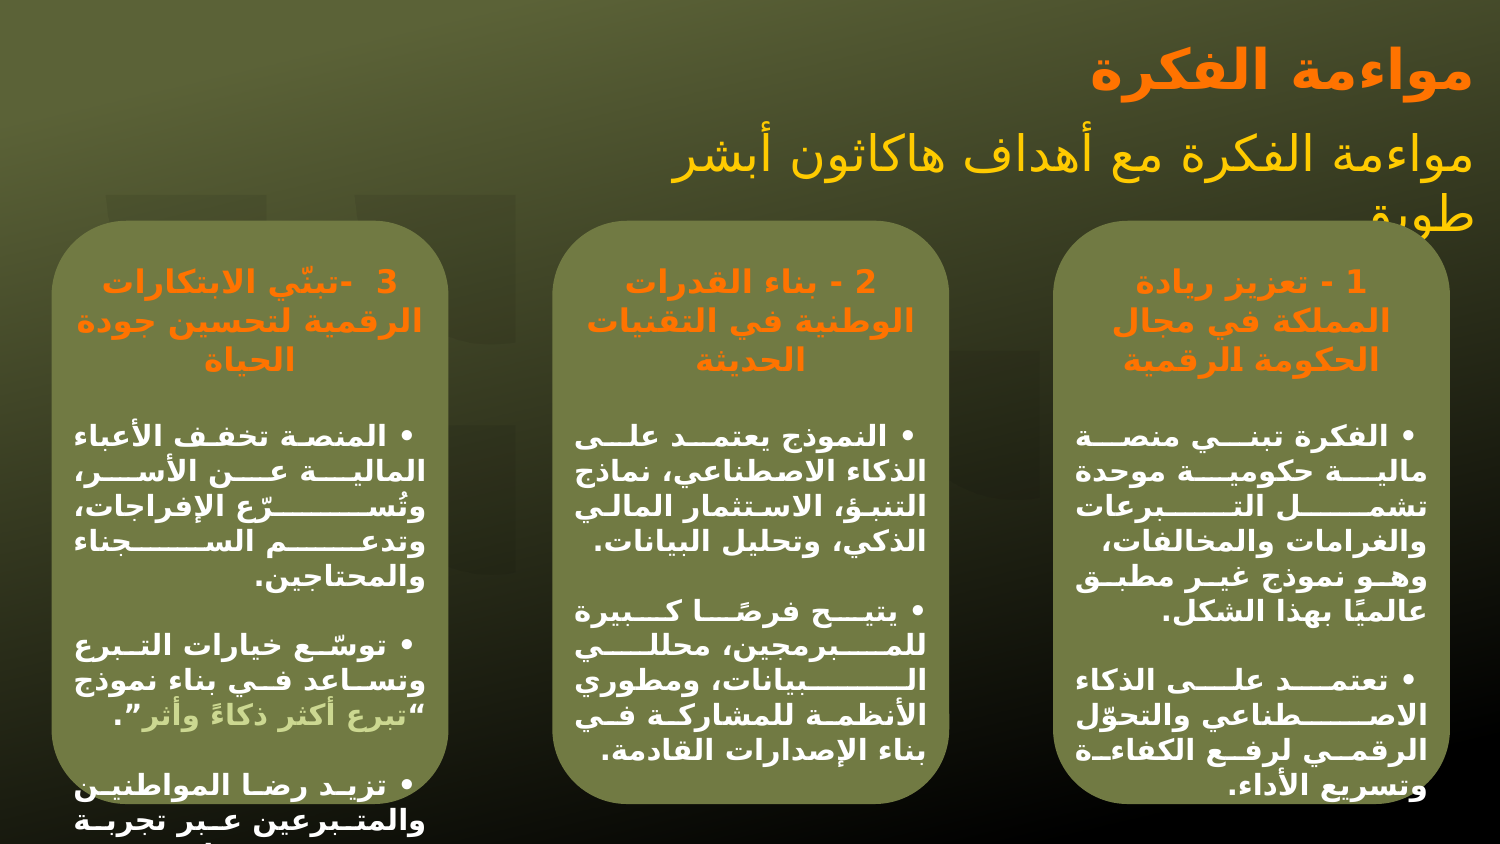

مواءمة الفكرة
مواءمة الفكرة مع أهداف هاكاثون أبشر طويق
3  -تبنّي الابتكارات الرقمية لتحسين جودة الحياة

 • المنصة تخفف الأعباء المالية عن الأسر، وتُسرّع الإفراجات، وتدعم السجناء والمحتاجين.

 • توسّع خيارات التبرع وتساعد في بناء نموذج “تبرع أكثر ذكاءً وأثر”.

 • تزيد رضا المواطنين والمتبرعين عبر تجربة متقدمة وواضحة وشفافة.
2 - بناء القدرات الوطنية في التقنيات الحديثة

 • النموذج يعتمد على الذكاء الاصطناعي، نماذج التنبؤ، الاستثمار المالي الذكي، وتحليل البيانات.

• يتيح فرصًا كبيرة للمبرمجين، محللي البيانات، ومطوري الأنظمة للمشاركة في بناء الإصدارات القادمة.
1 - تعزيز ريادة المملكة في مجال الحكومة الرقمية

 • الفكرة تبني منصة مالية حكومية موحدة تشمل التبرعات والغرامات والمخالفات، وهو نموذج غير مطبق عالميًا بهذا الشكل.

 • تعتمد على الذكاء الاصطناعي والتحوّل الرقمي لرفع الكفاءة وتسريع الأداء.